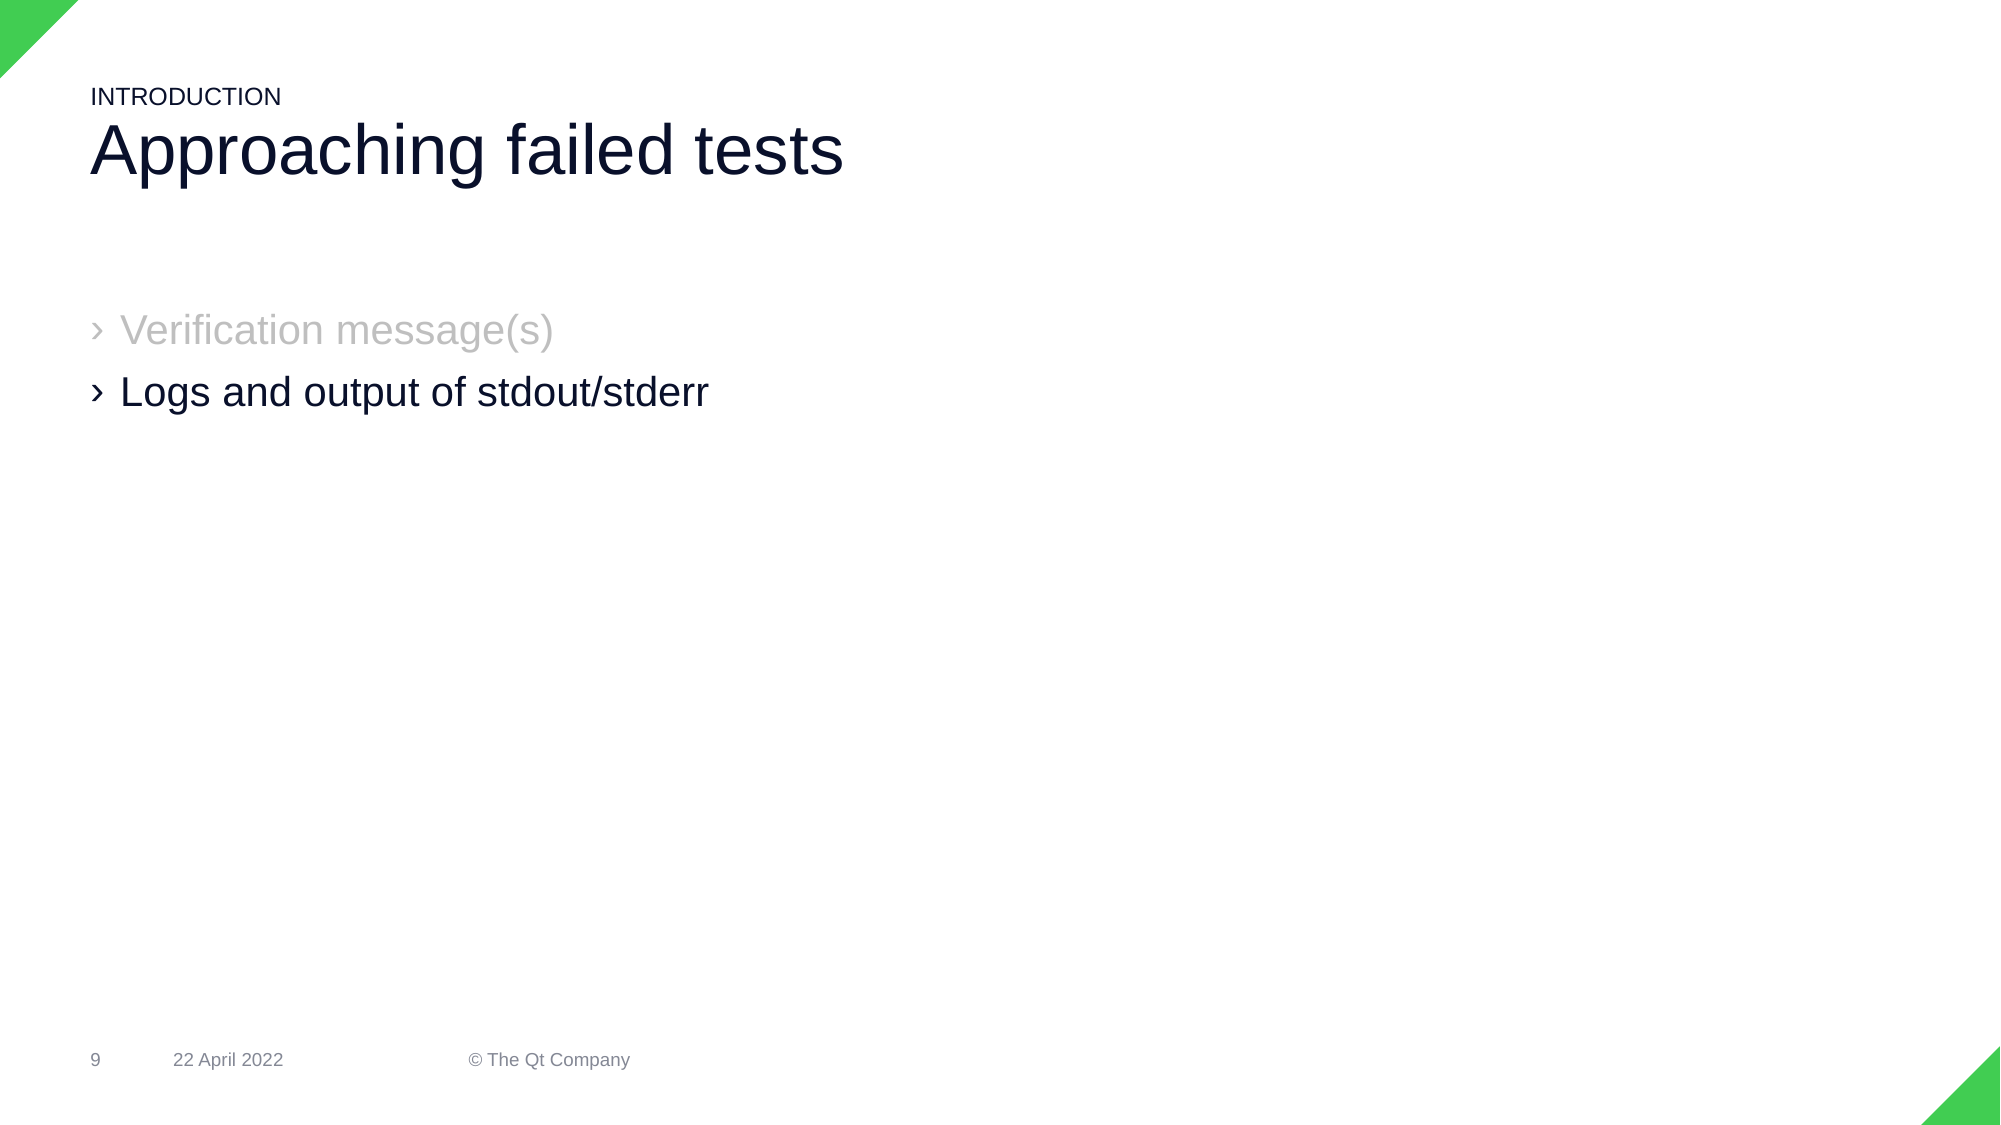

introduction
# Approaching failed tests
Verification message(s)
Logs and output of stdout/stderr

9
22 April 2022
© The Qt Company